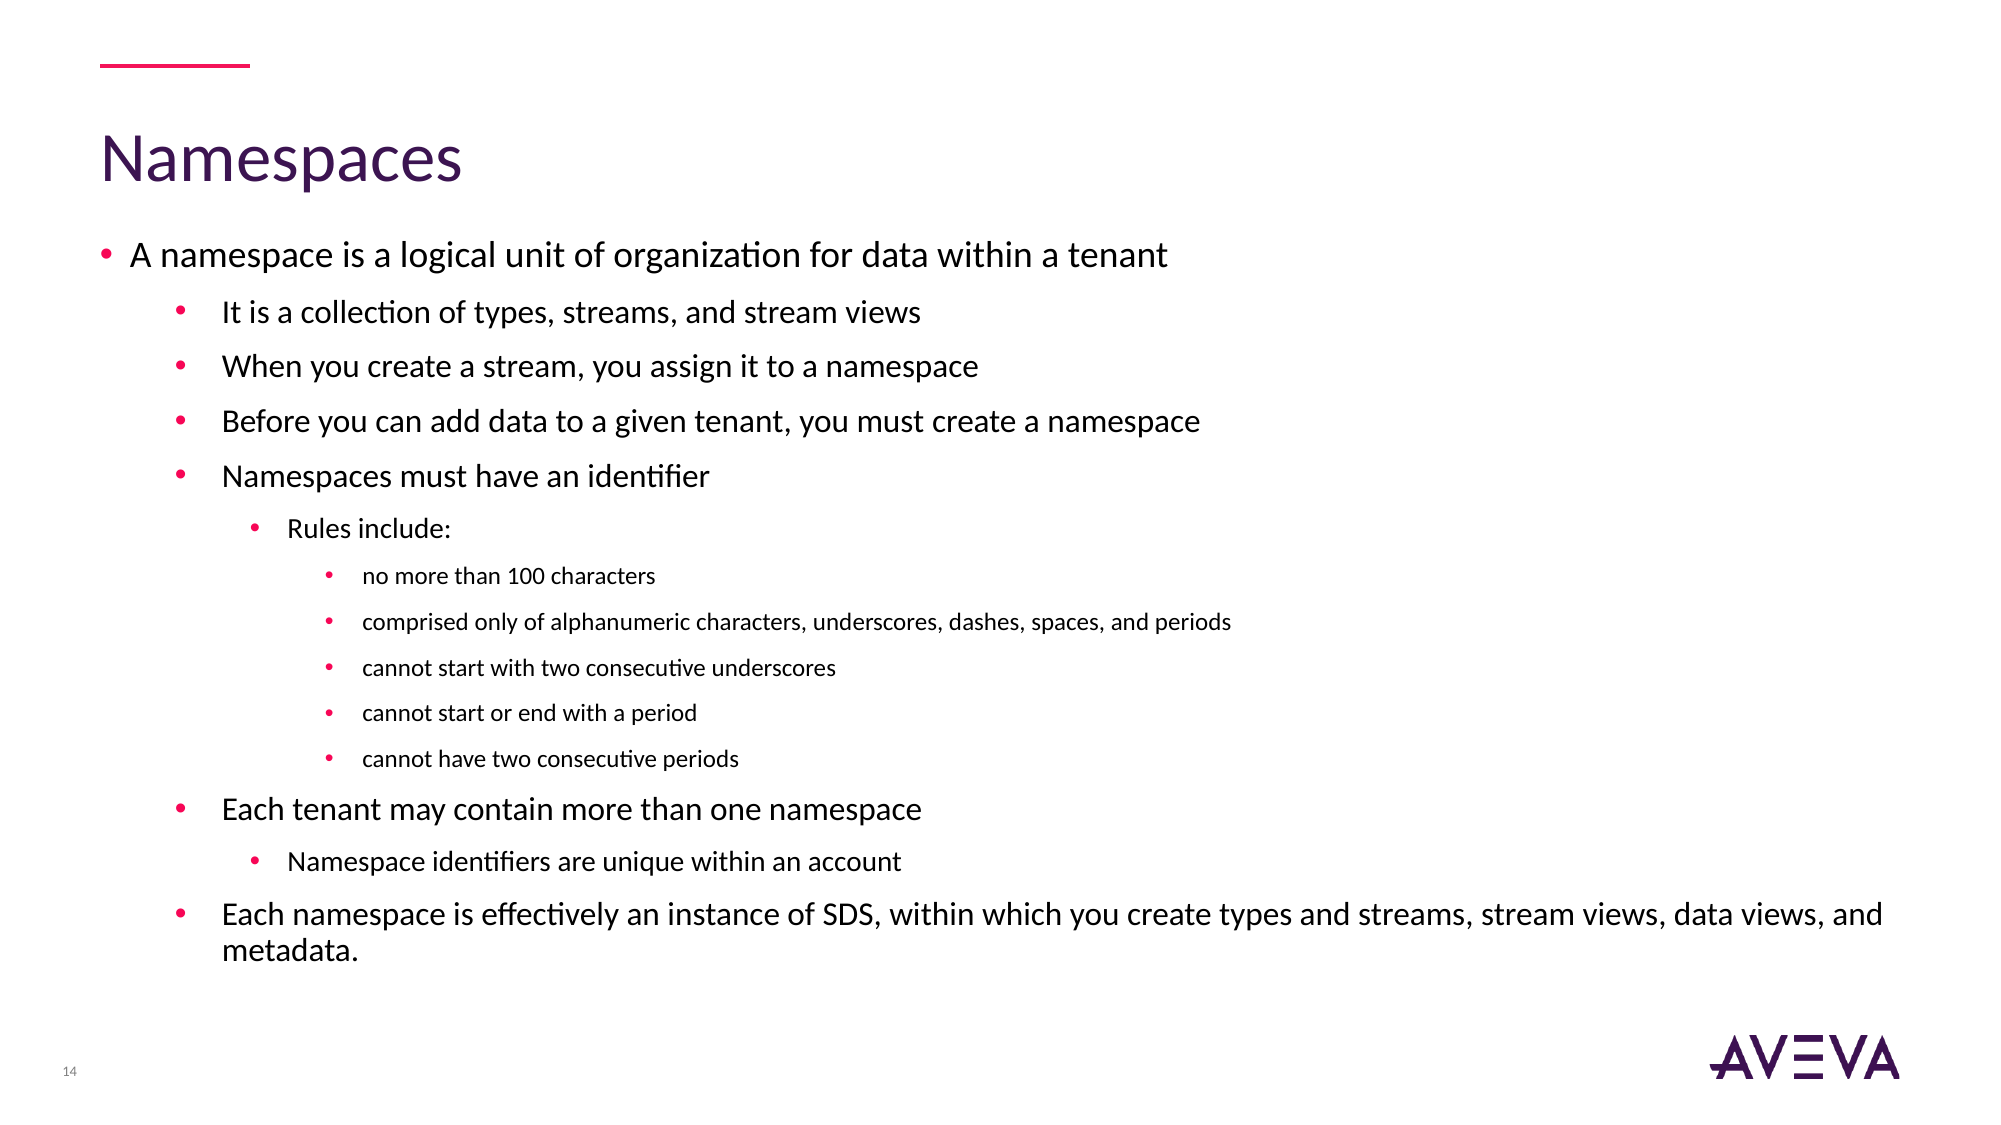

Namespaces
A namespace is a logical unit of organization for data within a tenant
It is a collection of types, streams, and stream views
When you create a stream, you assign it to a namespace
Before you can add data to a given tenant, you must create a namespace
Namespaces must have an identifier
Rules include:
no more than 100 characters
comprised only of alphanumeric characters, underscores, dashes, spaces, and periods
cannot start with two consecutive underscores
cannot start or end with a period
cannot have two consecutive periods
Each tenant may contain more than one namespace
Namespace identifiers are unique within an account
Each namespace is effectively an instance of SDS, within which you create types and streams, stream views, data views, and metadata.
14